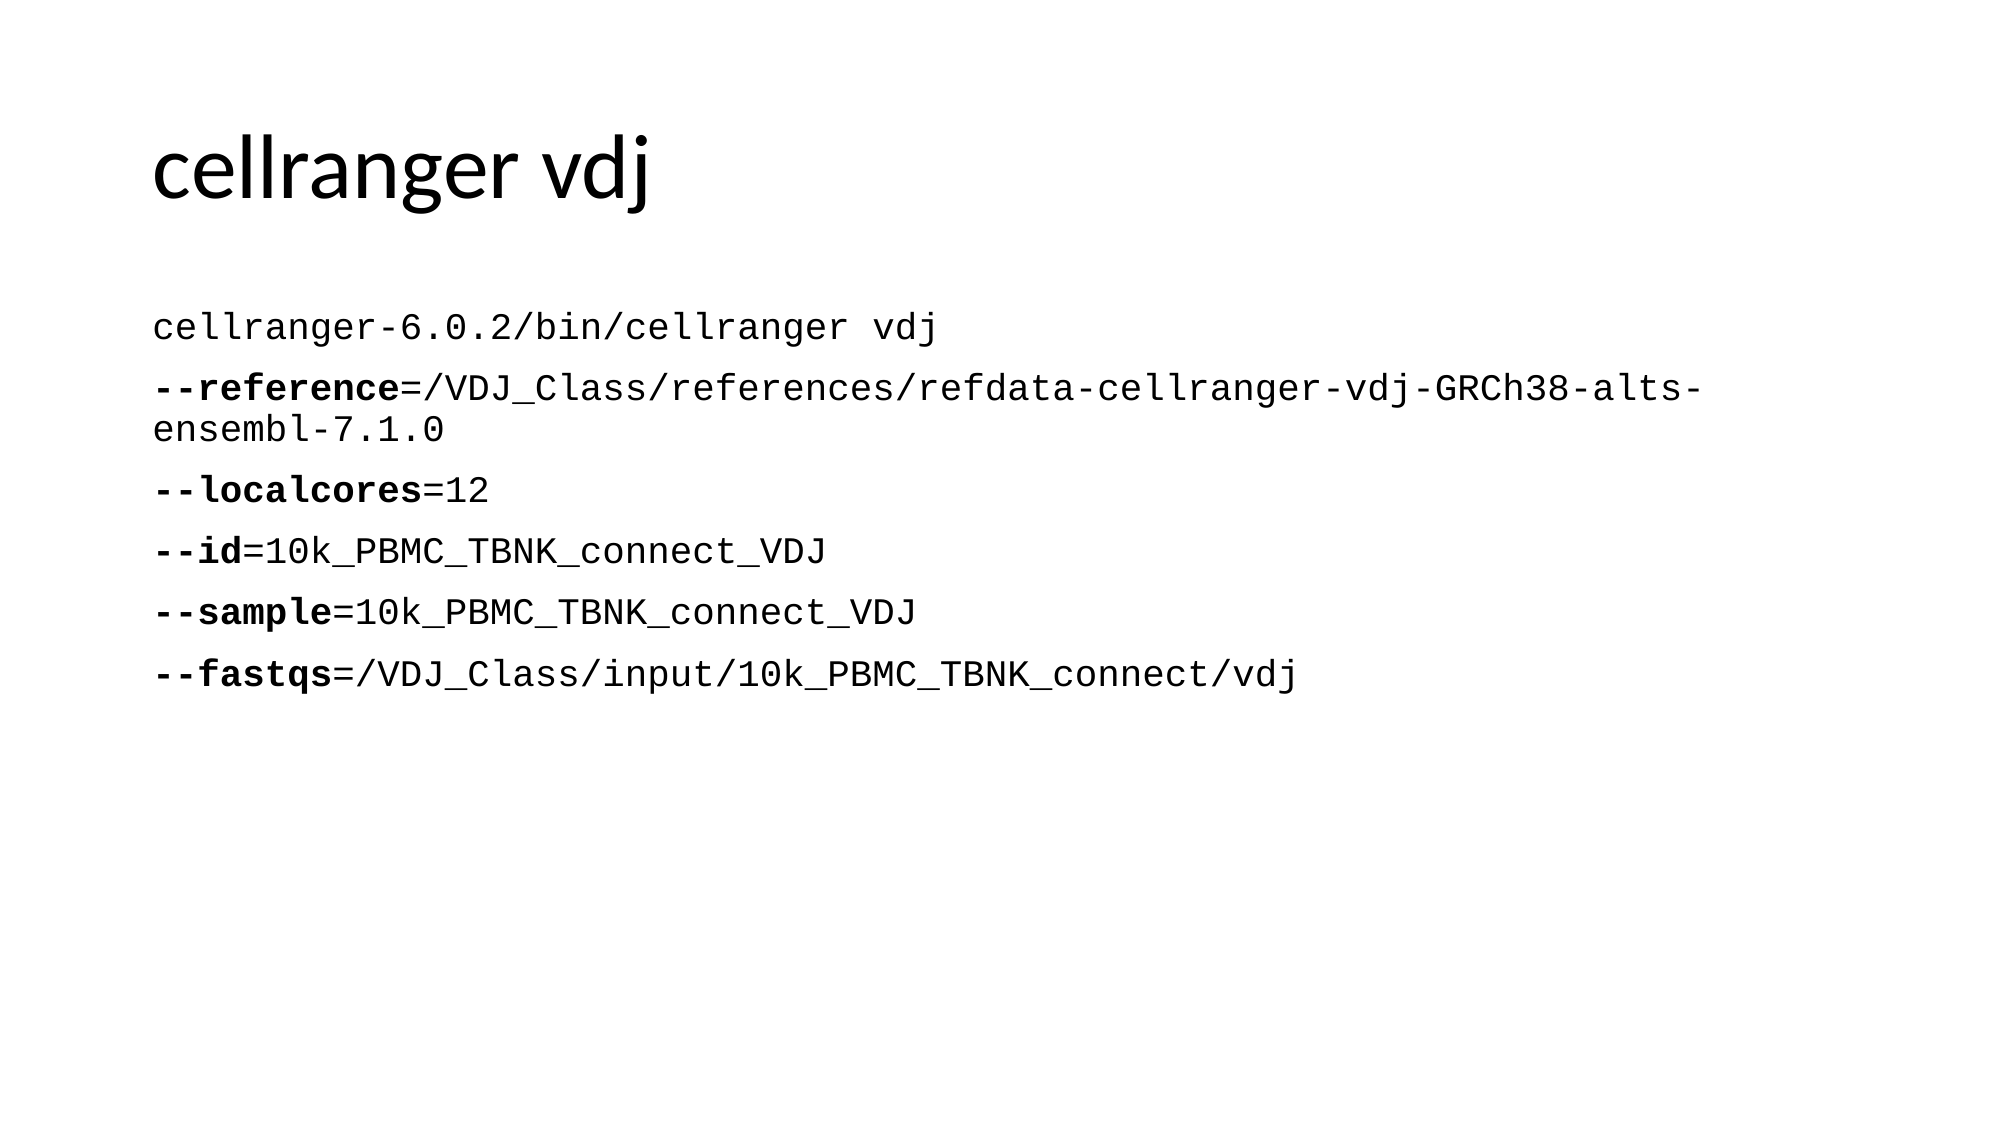

# cellranger vdj
cellranger-6.0.2/bin/cellranger vdj
--reference=/VDJ_Class/references/refdata-cellranger-vdj-GRCh38-alts-ensembl-7.1.0
--localcores=12
--id=10k_PBMC_TBNK_connect_VDJ
--sample=10k_PBMC_TBNK_connect_VDJ
--fastqs=/VDJ_Class/input/10k_PBMC_TBNK_connect/vdj